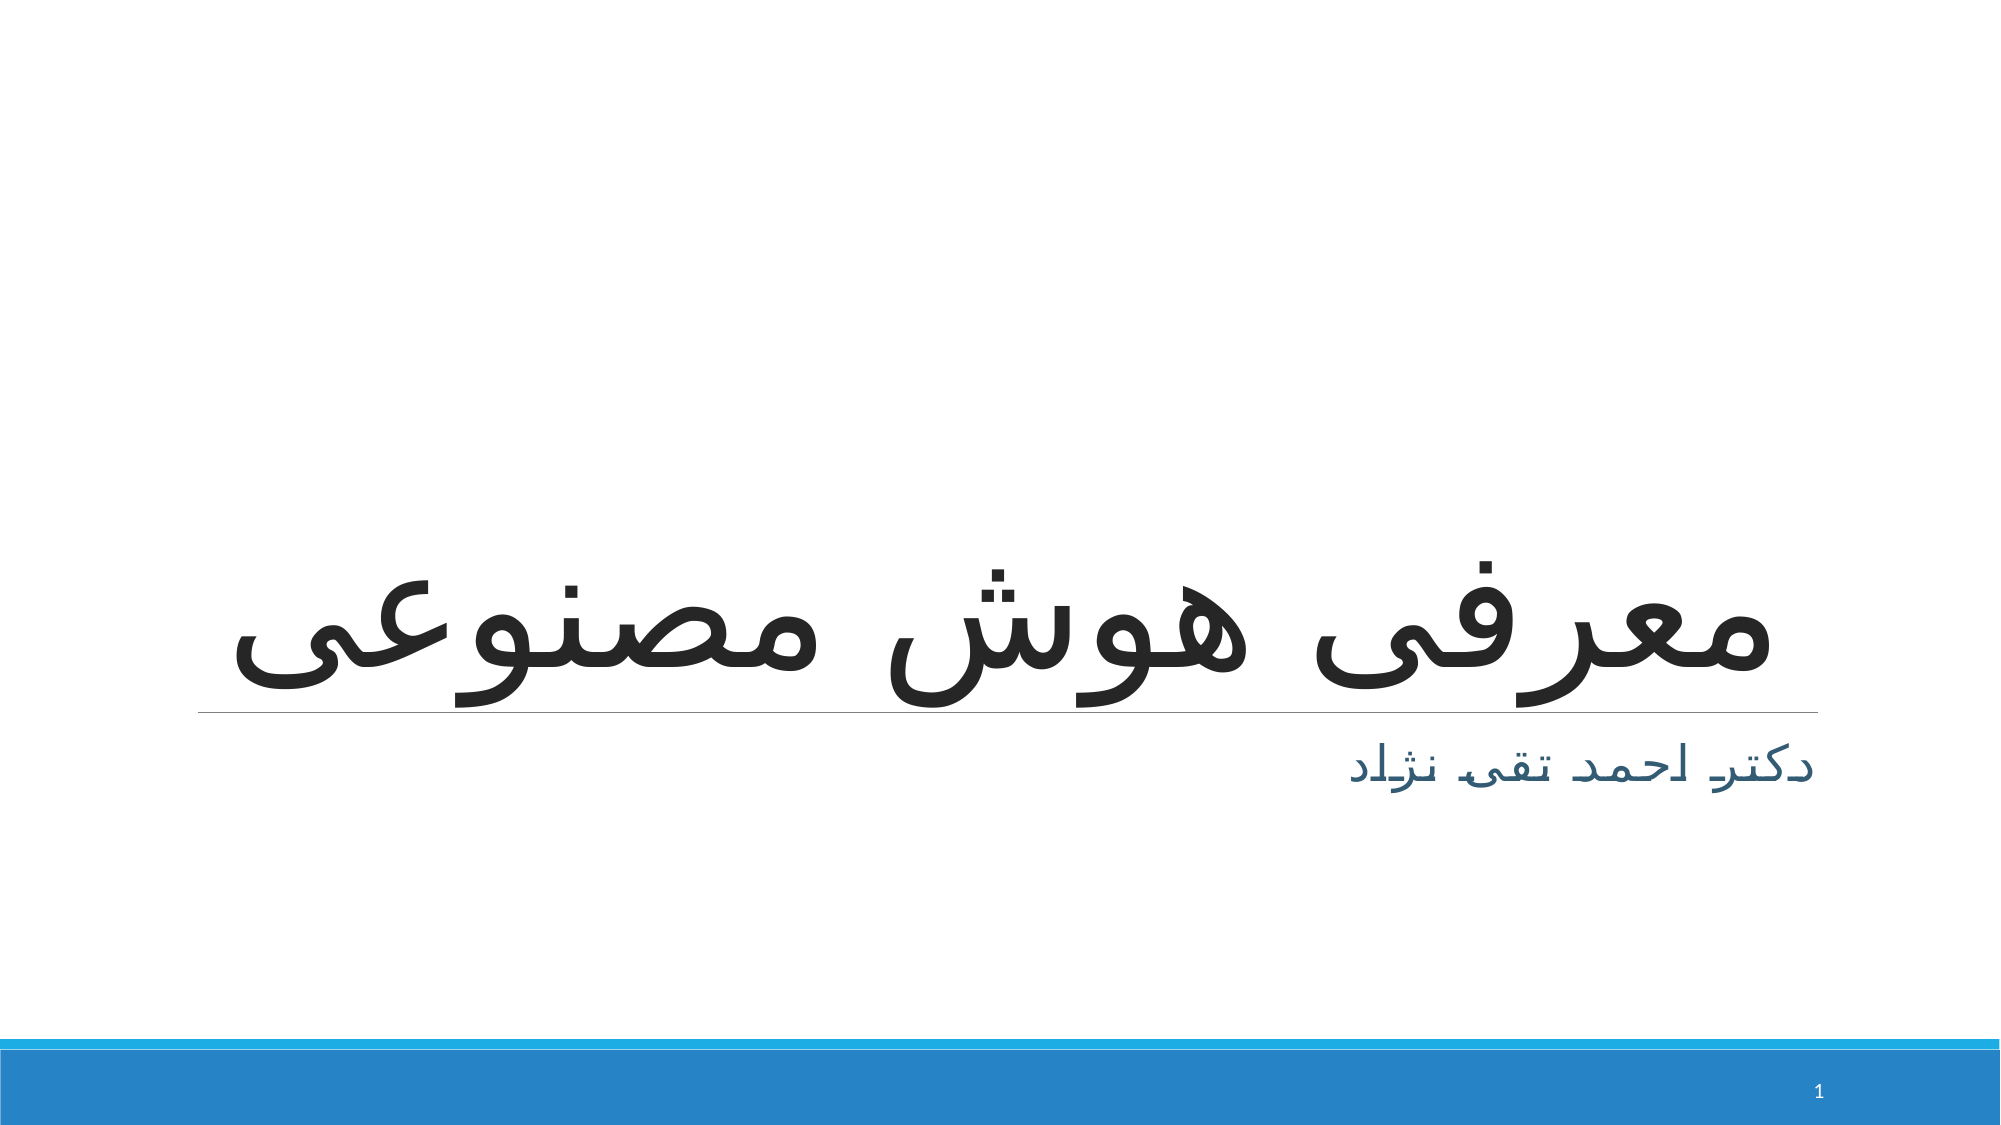

# معرفی هوش مصنوعی
دکتر احمد تقی نژاد
1